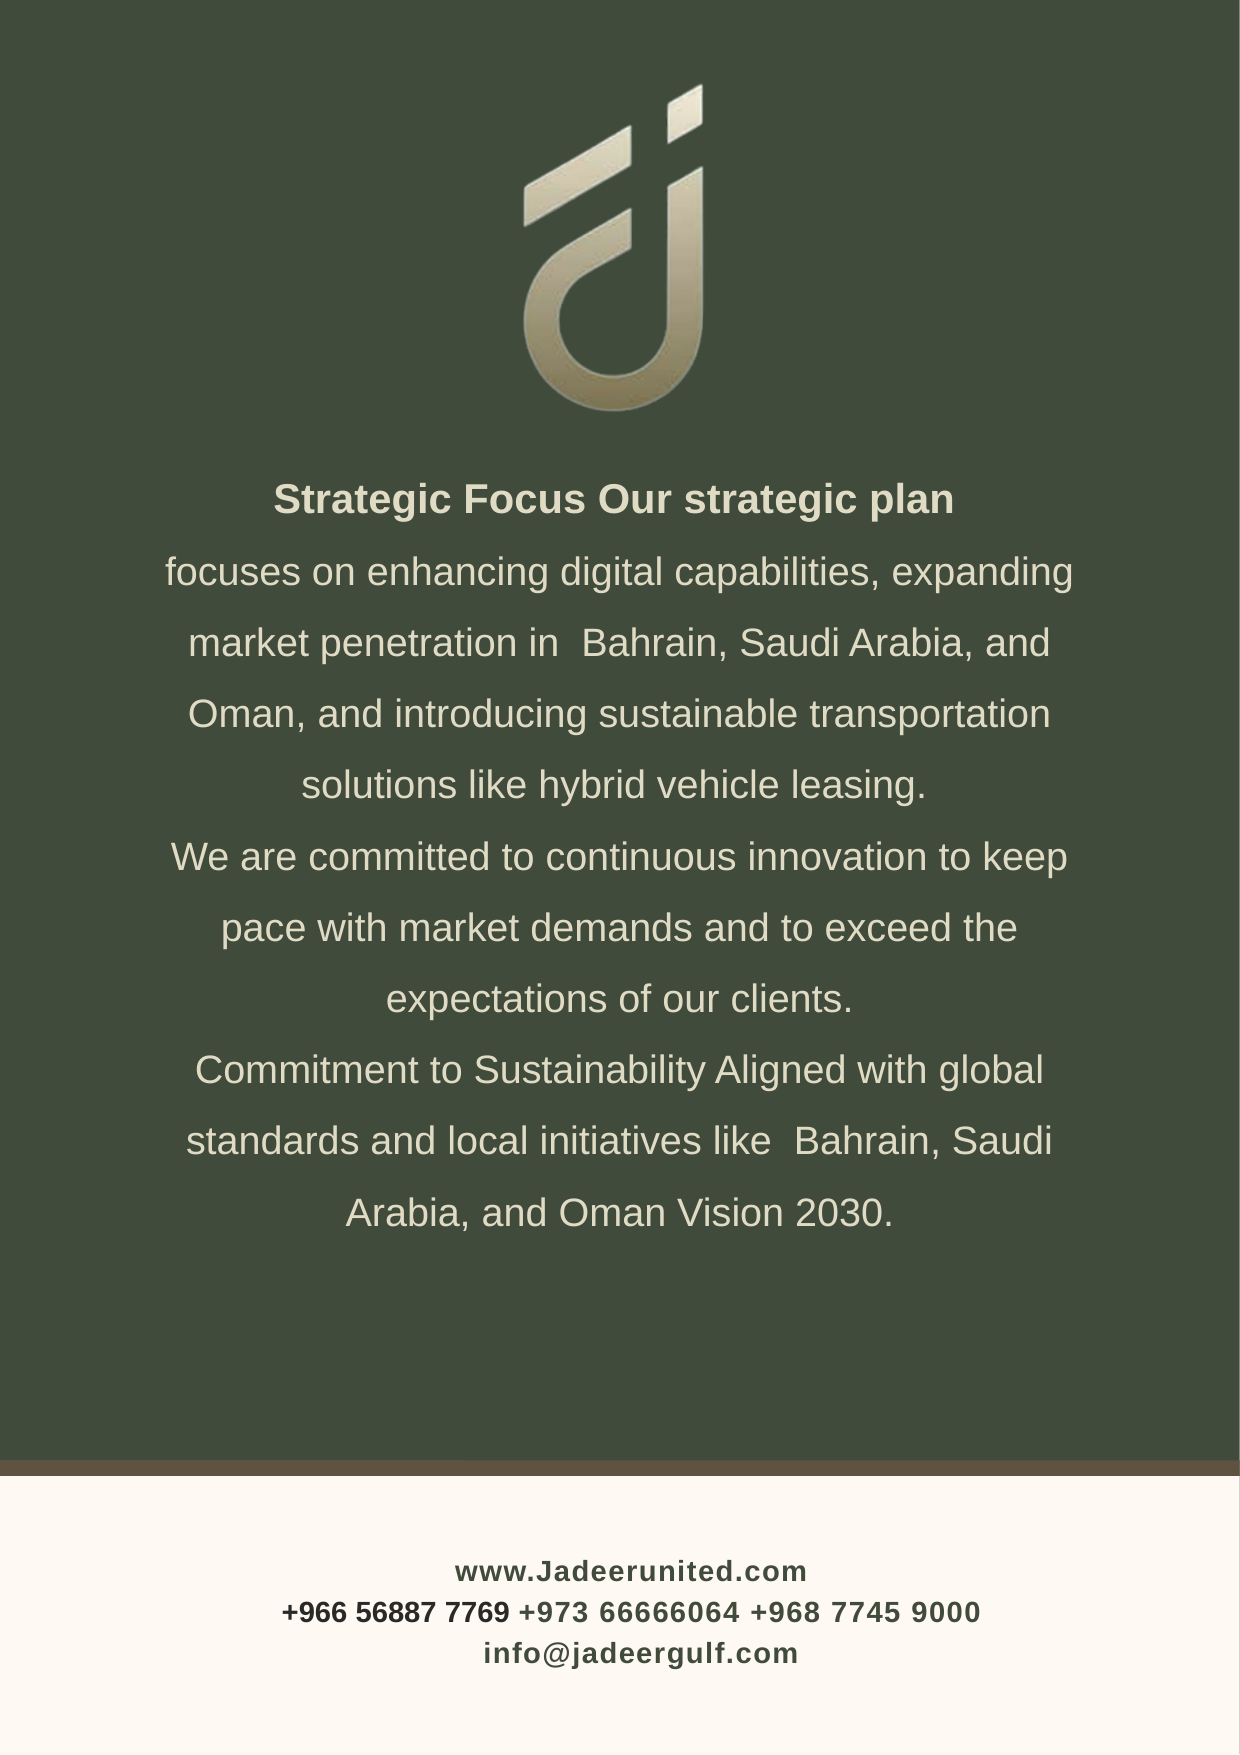

Strategic Focus Our strategic plan
focuses on enhancing digital capabilities, expanding market penetration in  Bahrain, Saudi Arabia, and Oman, and introducing sustainable transportation solutions like hybrid vehicle leasing.
We are committed to continuous innovation to keep pace with market demands and to exceed the expectations of our clients.
Commitment to Sustainability Aligned with global standards and local initiatives like  Bahrain, Saudi Arabia, and Oman Vision 2030.

www.Jadeerunited.com
+966 56887 7769 +973 66666064 +968 7745 9000
 info@jadeergulf.com